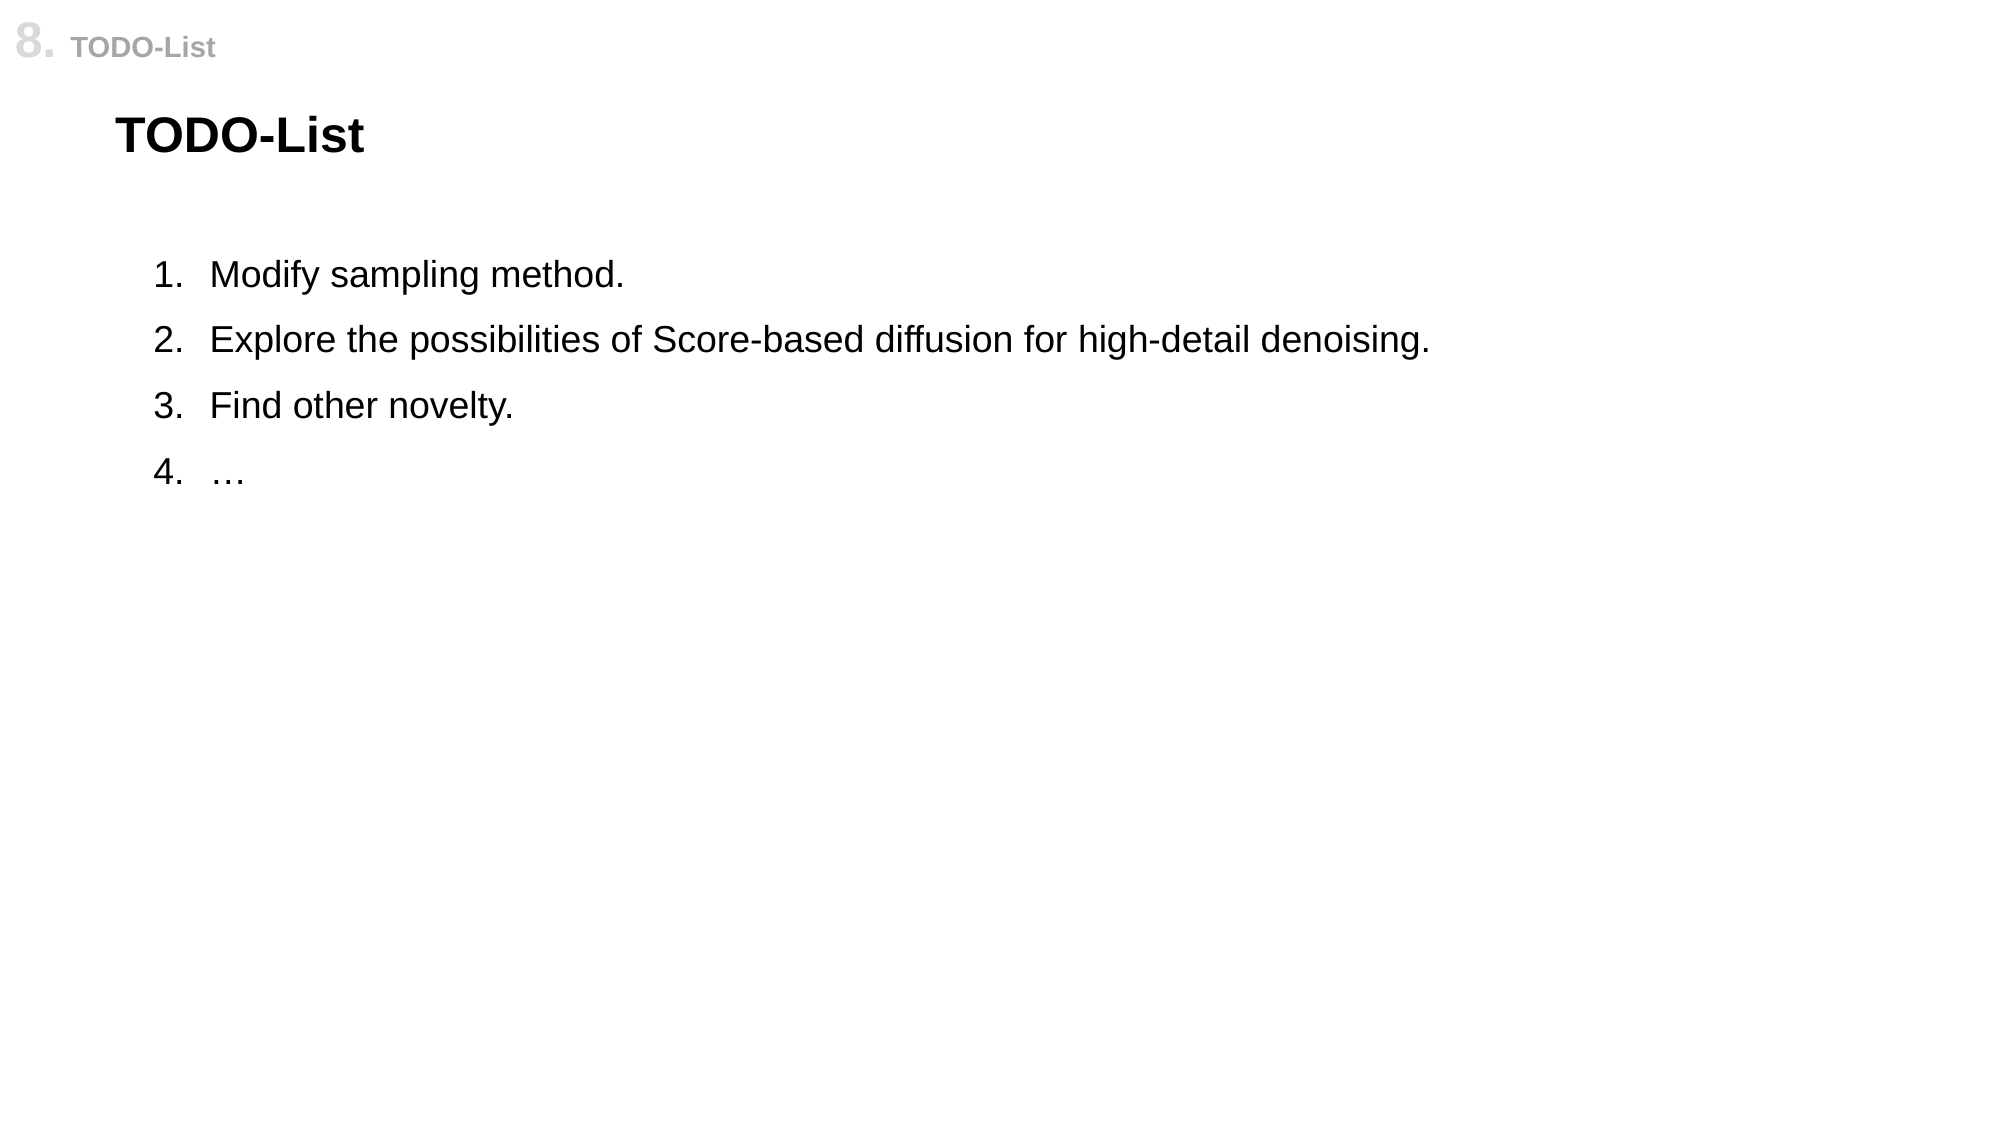

8. TODO-List
TODO-List
Modify sampling method.
Explore the possibilities of Score-based diffusion for high-detail denoising.
Find other novelty.
…